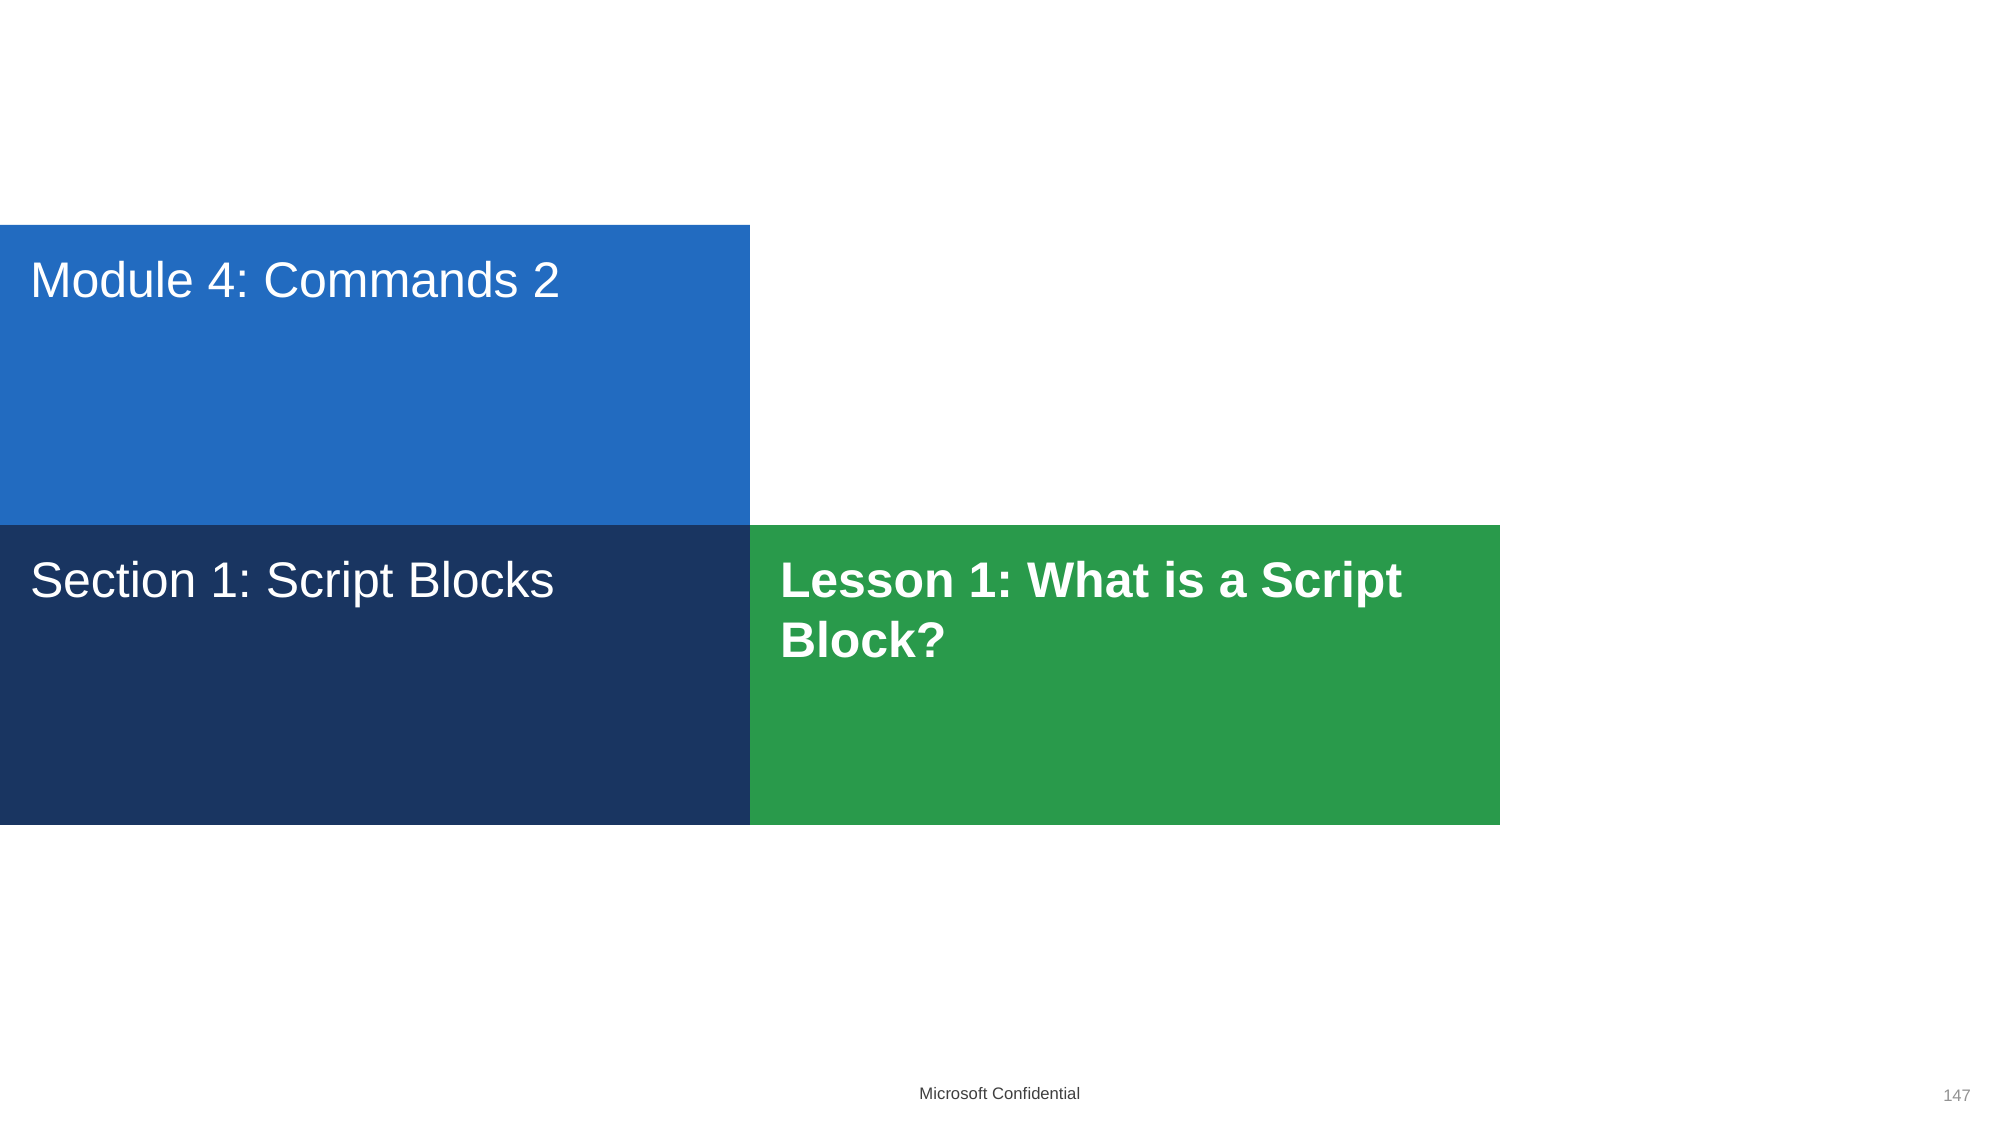

# Module 4: Commands 2
Section 1: Script Blocks
Lesson 1: What is a Script Block?

147